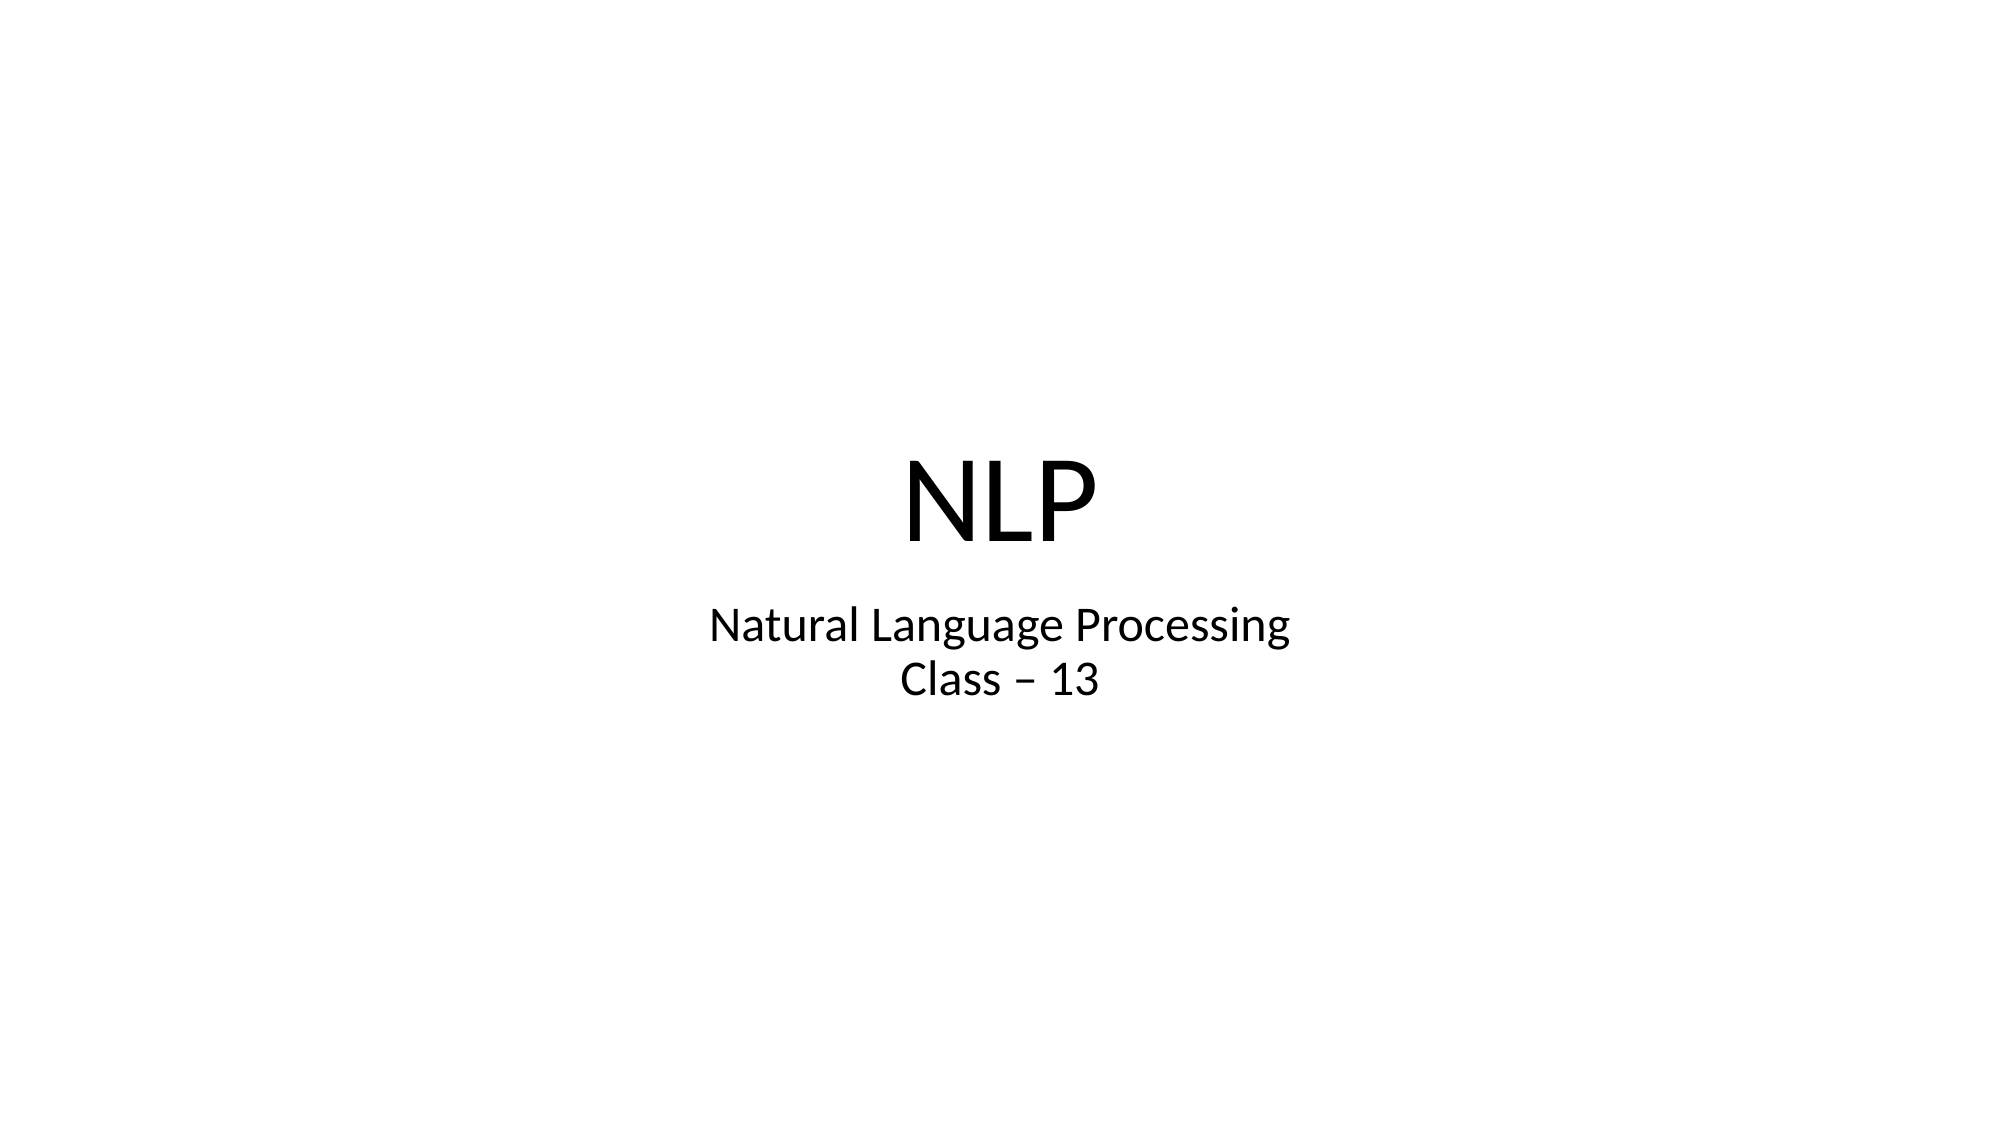

# NLP
Natural Language Processing
Class – 13